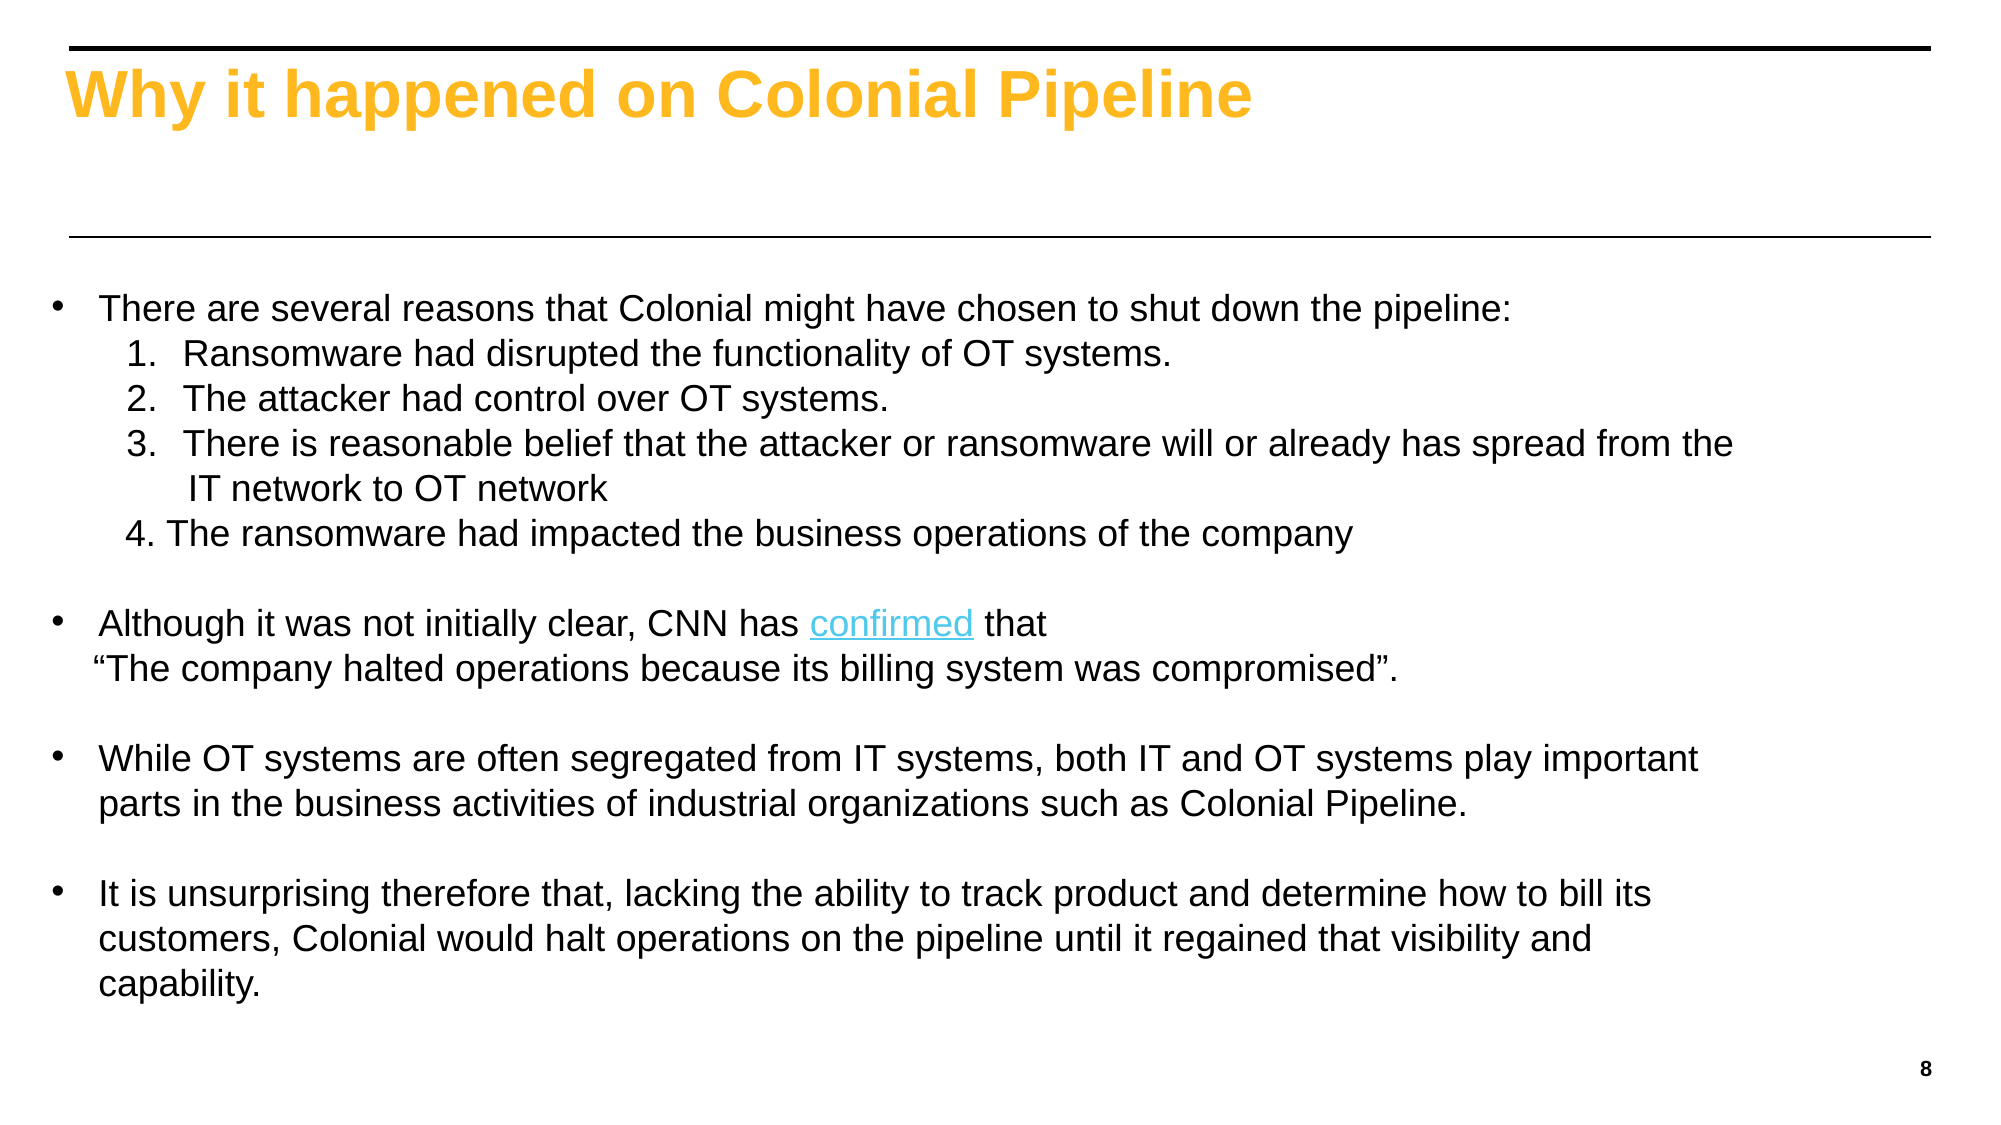

# Why it happened on Colonial Pipeline

There are several reasons that Colonial might have chosen to shut down the pipeline:
Ransomware had disrupted the functionality of OT systems.
The attacker had control over OT systems.
There is reasonable belief that the attacker or ransomware will or already has spread from the
             IT network to OT network
       4. The ransomware had impacted the business operations of the company

Although it was not initially clear, CNN has confirmed that
    “The company halted operations because its billing system was compromised”.

While OT systems are often segregated from IT systems, both IT and OT systems play important parts in the business activities of industrial organizations such as Colonial Pipeline.

It is unsurprising therefore that, lacking the ability to track product and determine how to bill its customers, Colonial would halt operations on the pipeline until it regained that visibility and capability.
8